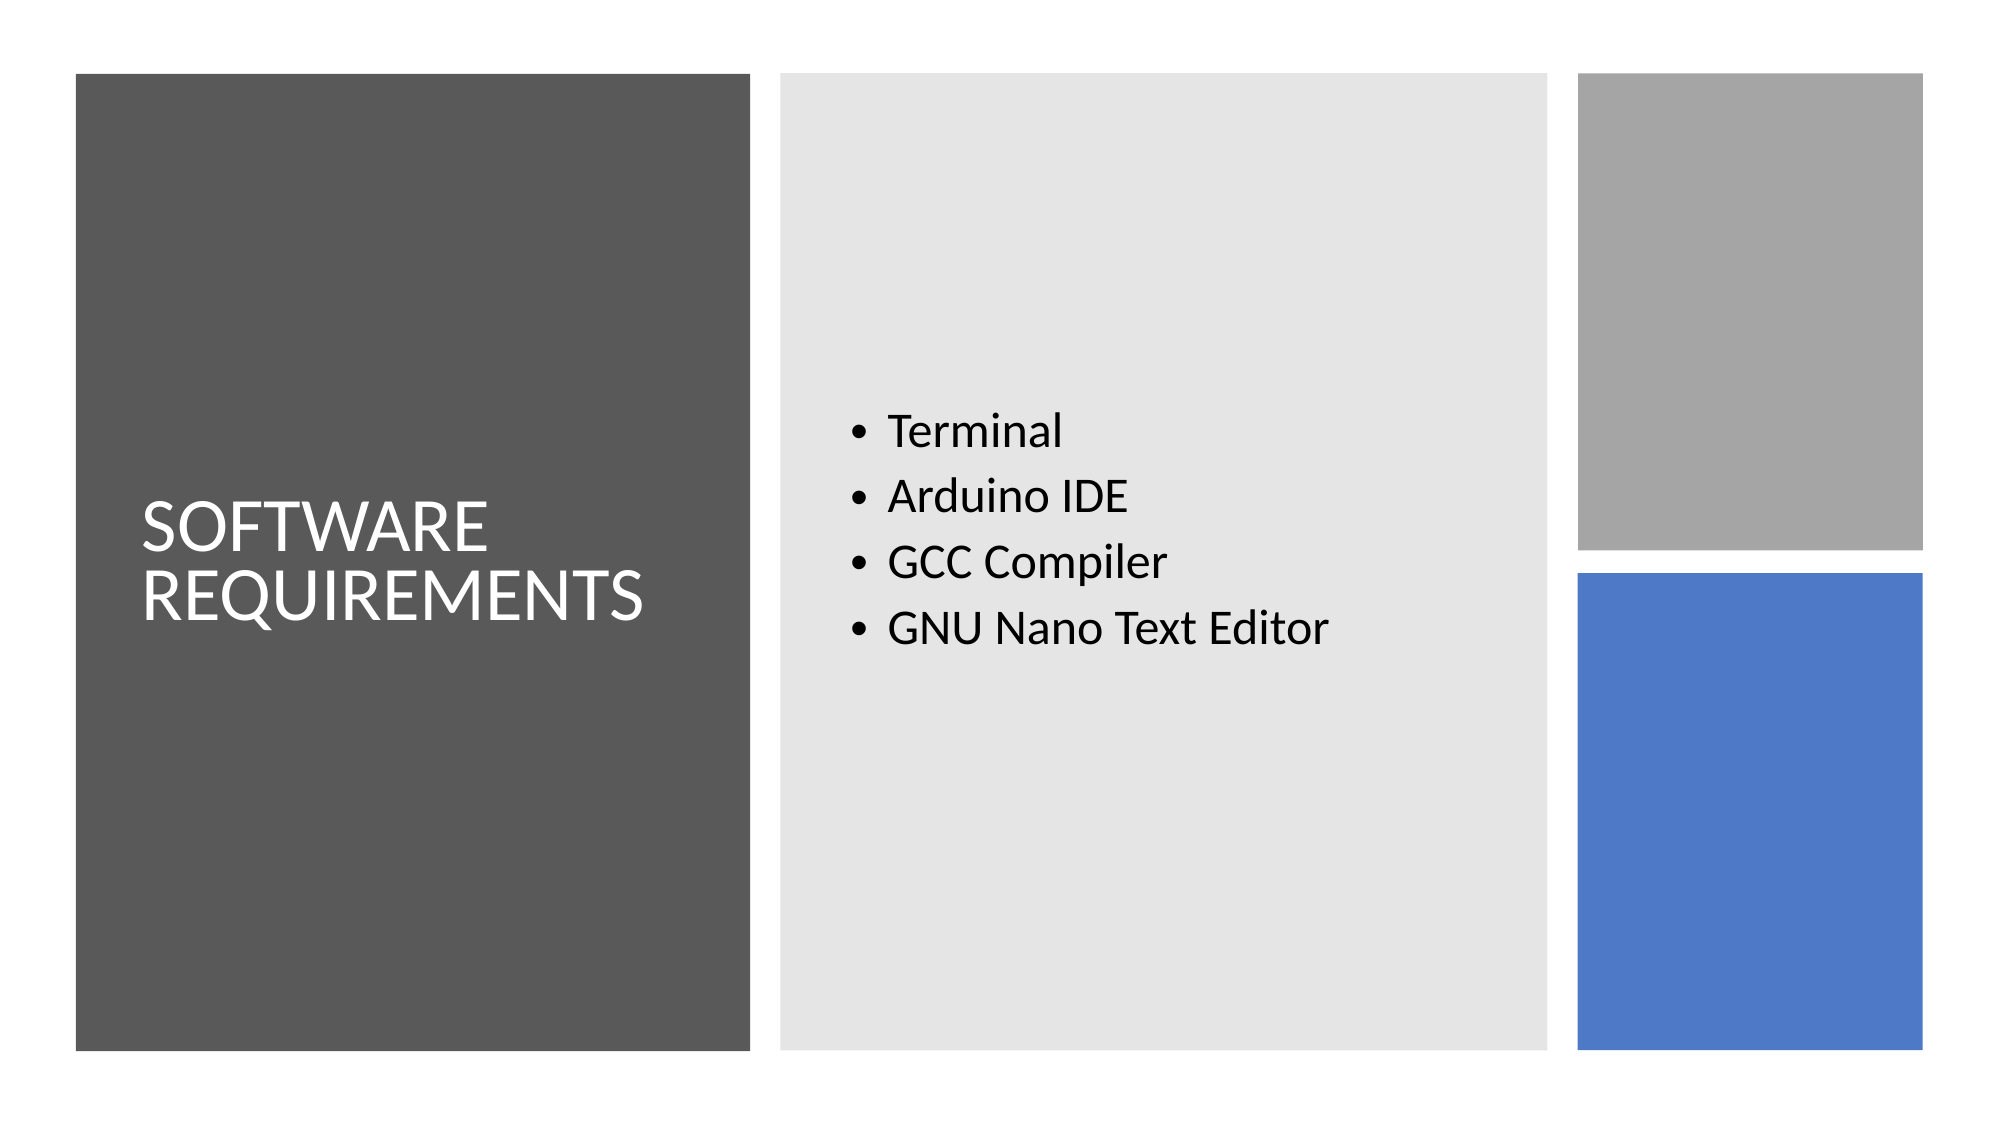

SOFTWARE REQUIREMENTS
Terminal
Arduino IDE
GCC Compiler
GNU Nano Text Editor